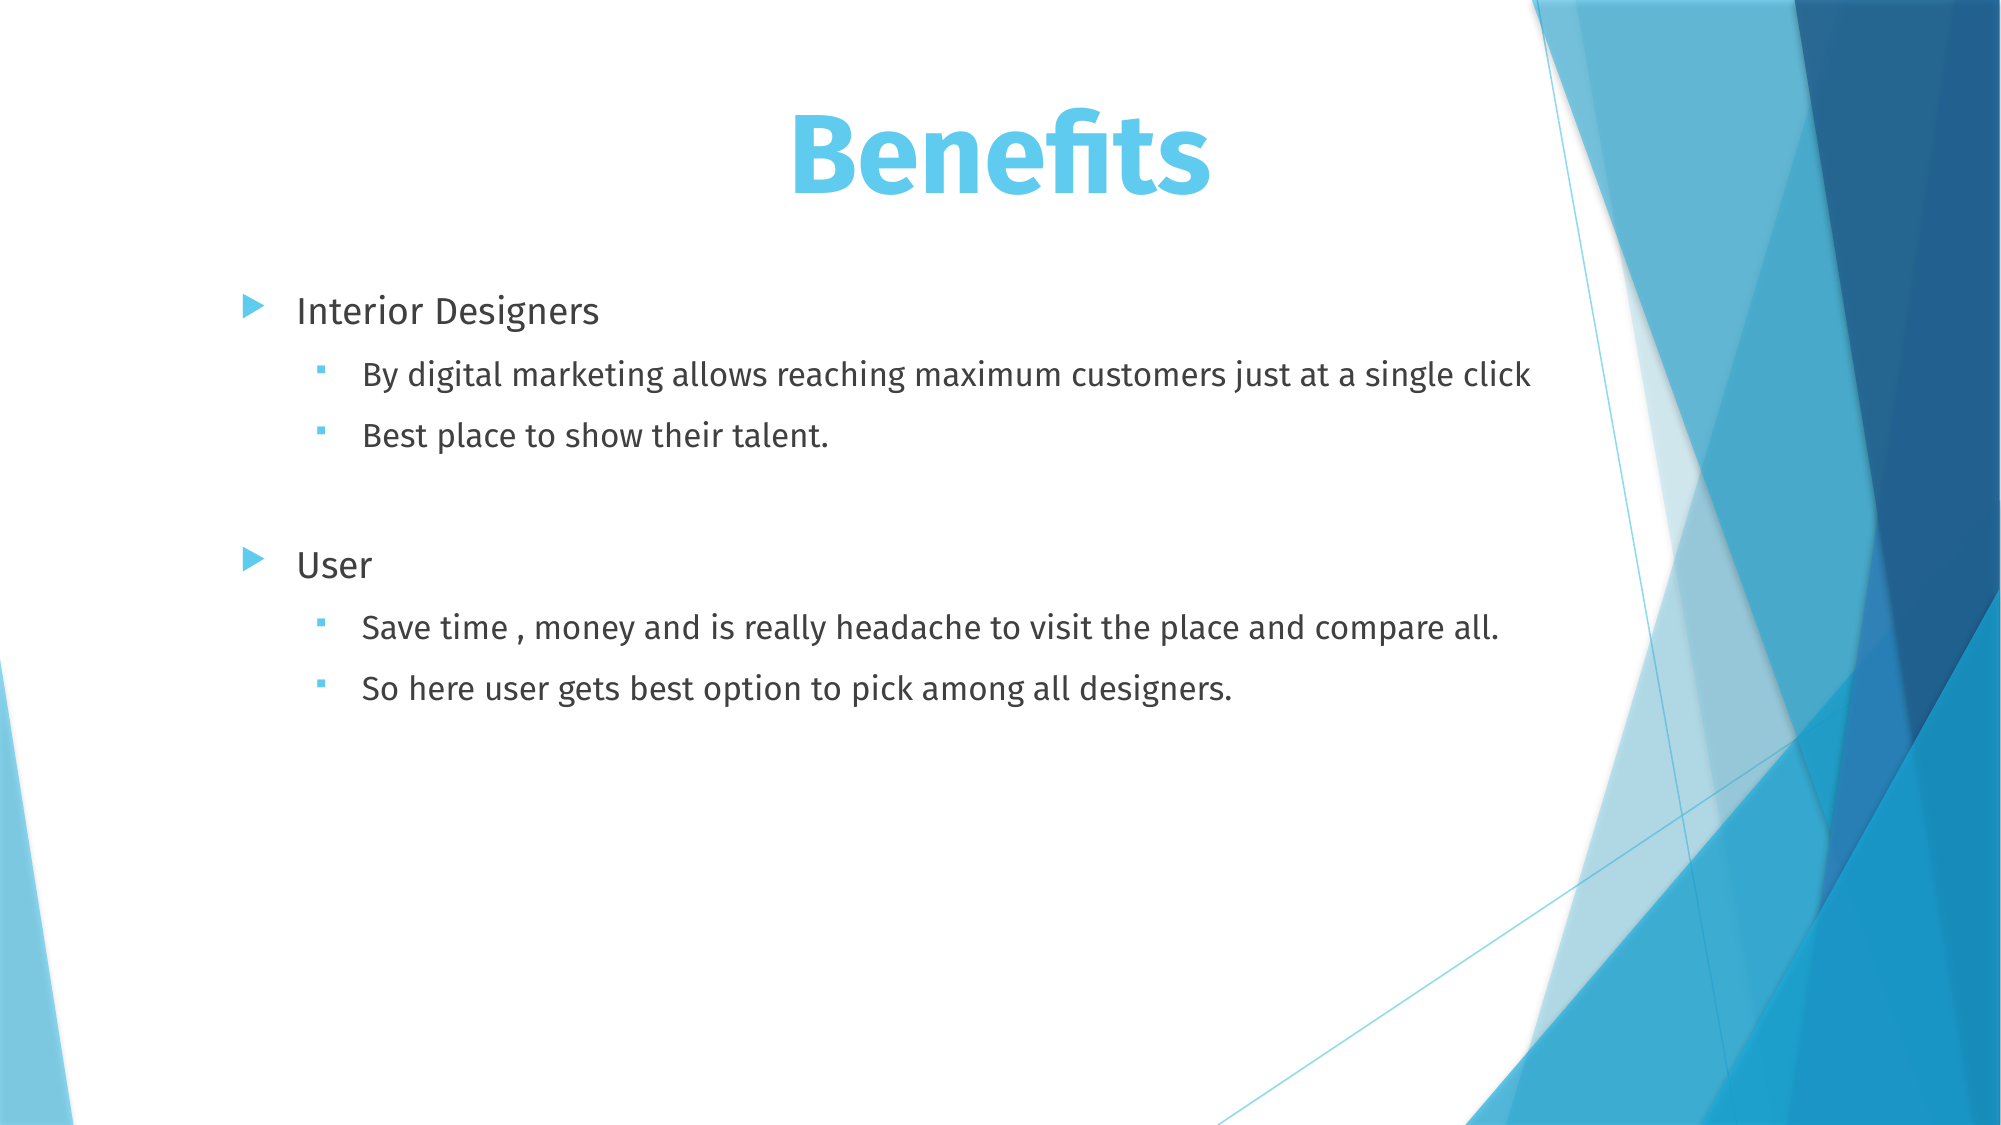

# Benefits
Interior Designers
By digital marketing allows reaching maximum customers just at a single click
Best place to show their talent.

User
Save time , money and is really headache to visit the place and compare all.
So here user gets best option to pick among all designers.